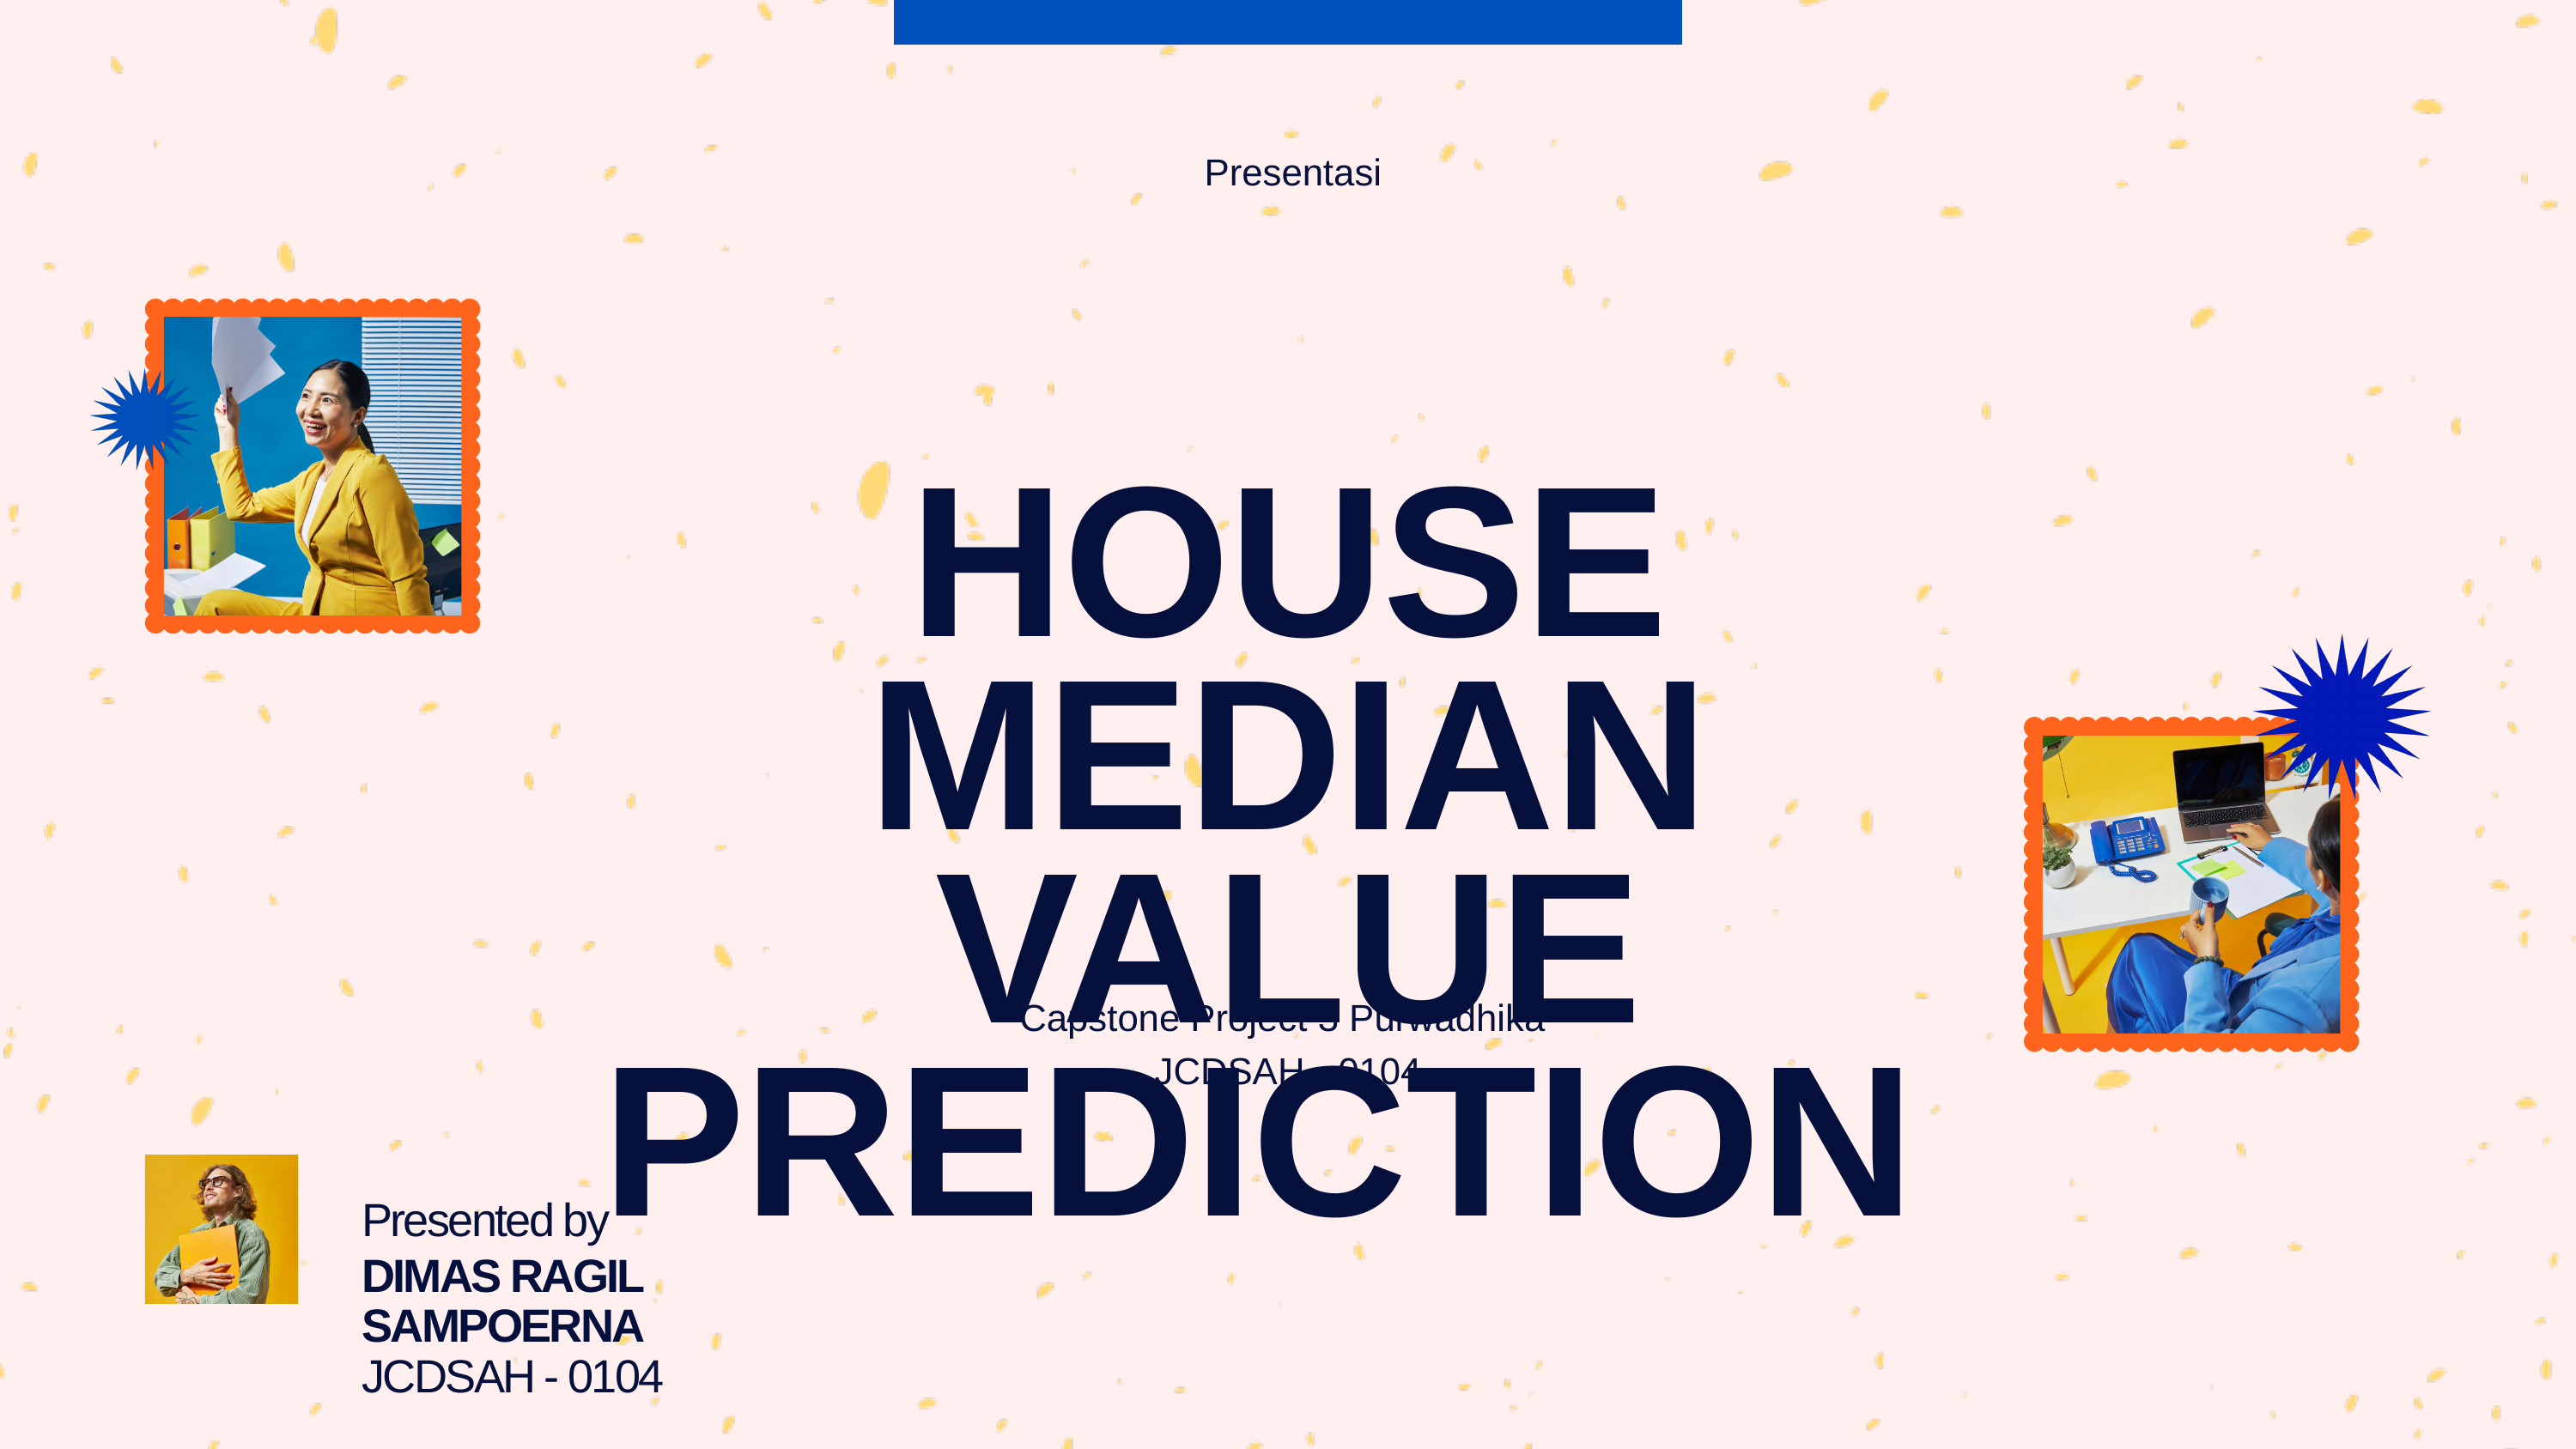

Presentasi

HOUSE MEDIAN VALUE PREDICTION

Capstone Project 3 Purwadhika
JCDSAH - 0104

Presented by
DIMAS RAGIL SAMPOERNA
JCDSAH - 0104